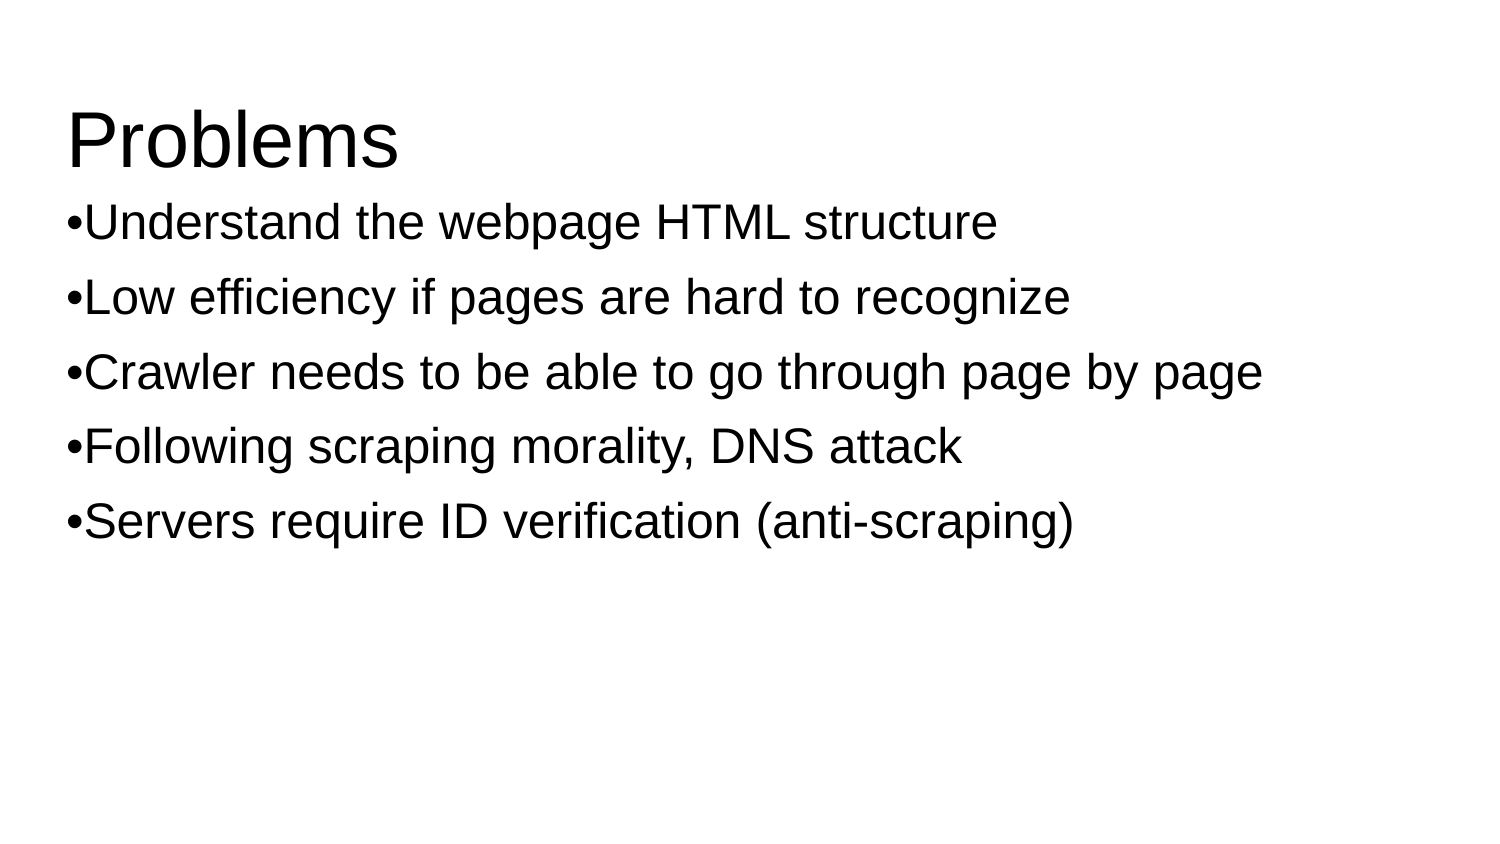

# Problems
•Understand the webpage HTML structure
•Low efficiency if pages are hard to recognize
•Crawler needs to be able to go through page by page
•Following scraping morality, DNS attack
•Servers require ID verification (anti-scraping)